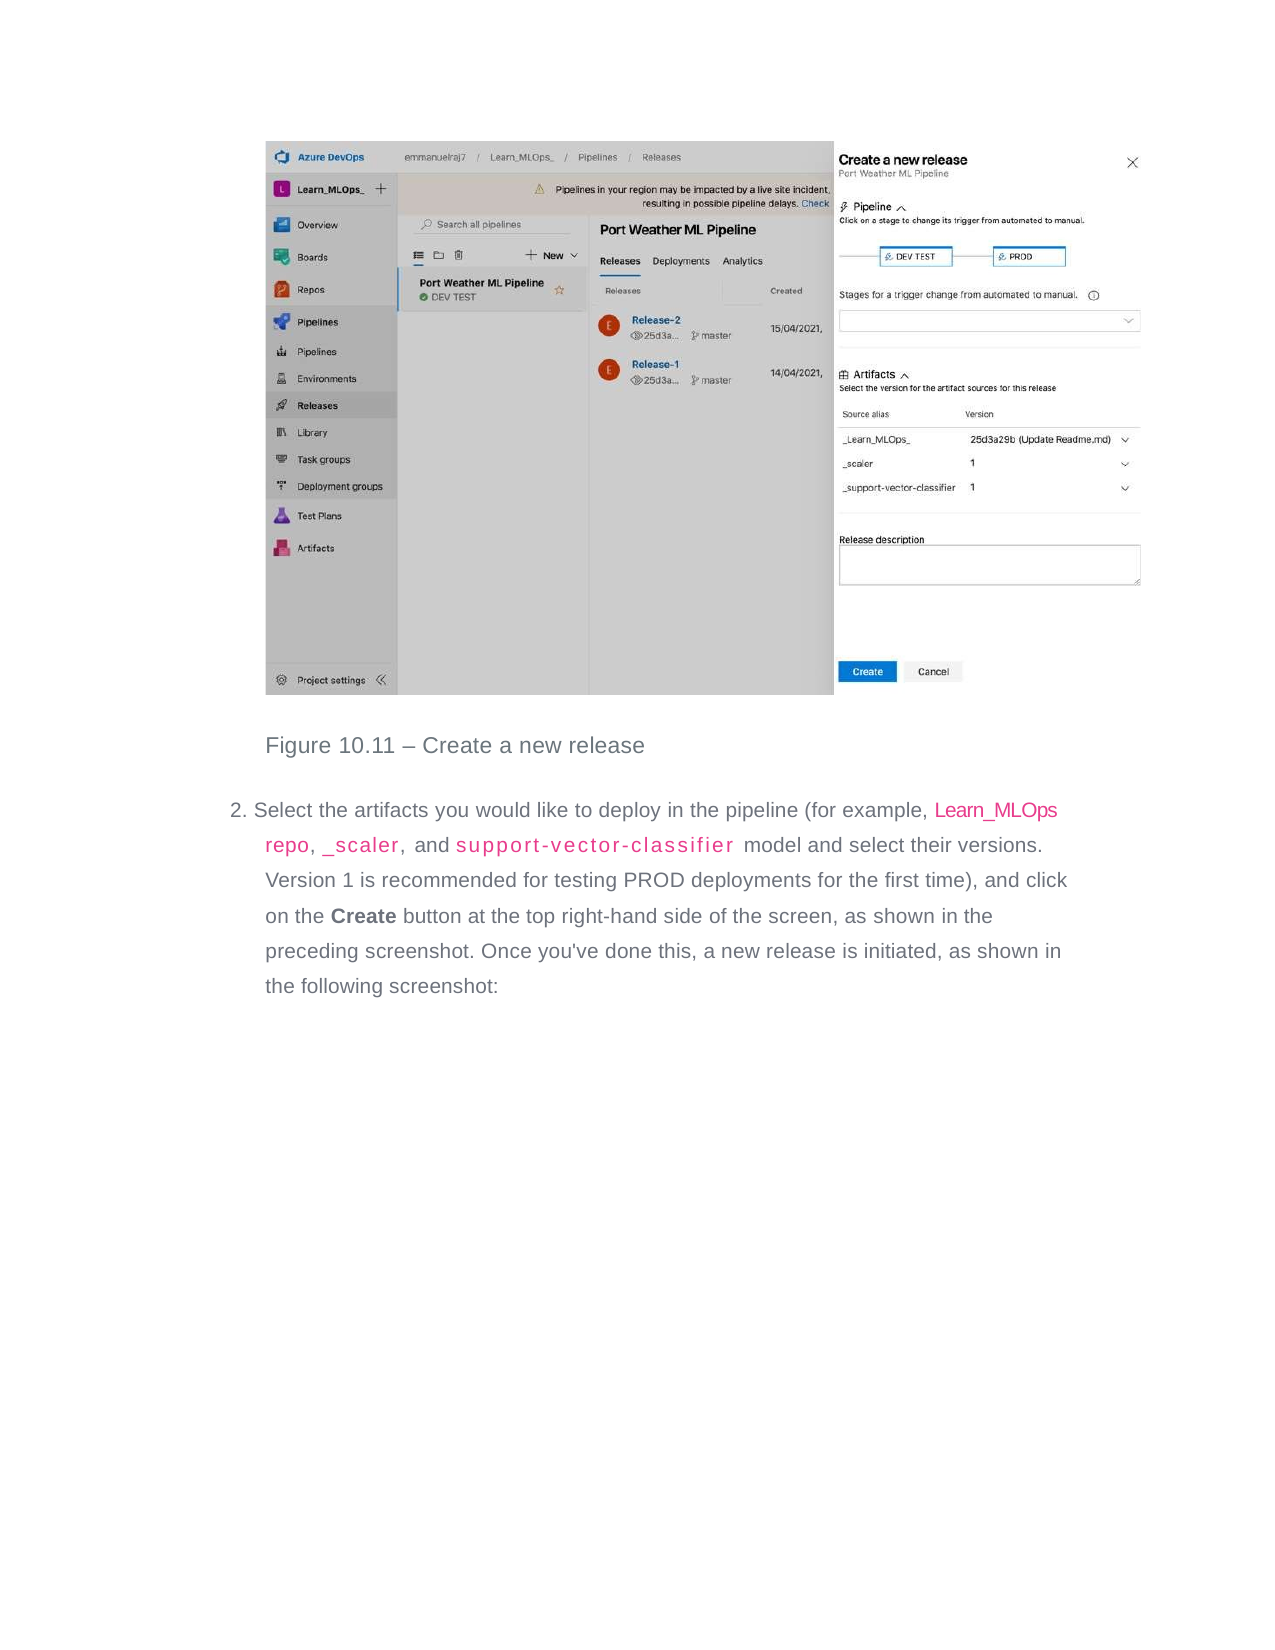

Figure 10.11 – Create a new release

2. Select the artifacts you would like to deploy in the pipeline (for example, Learn_MLOps  repo, _scaler, and support-vector-classifier model and select their versions.  Version 1 is recommended for testing PROD deployments for the first time), and click  on the Create button at the top right-hand side of the screen, as shown in the  preceding screenshot. Once you've done this, a new release is initiated, as shown in  the following screenshot: